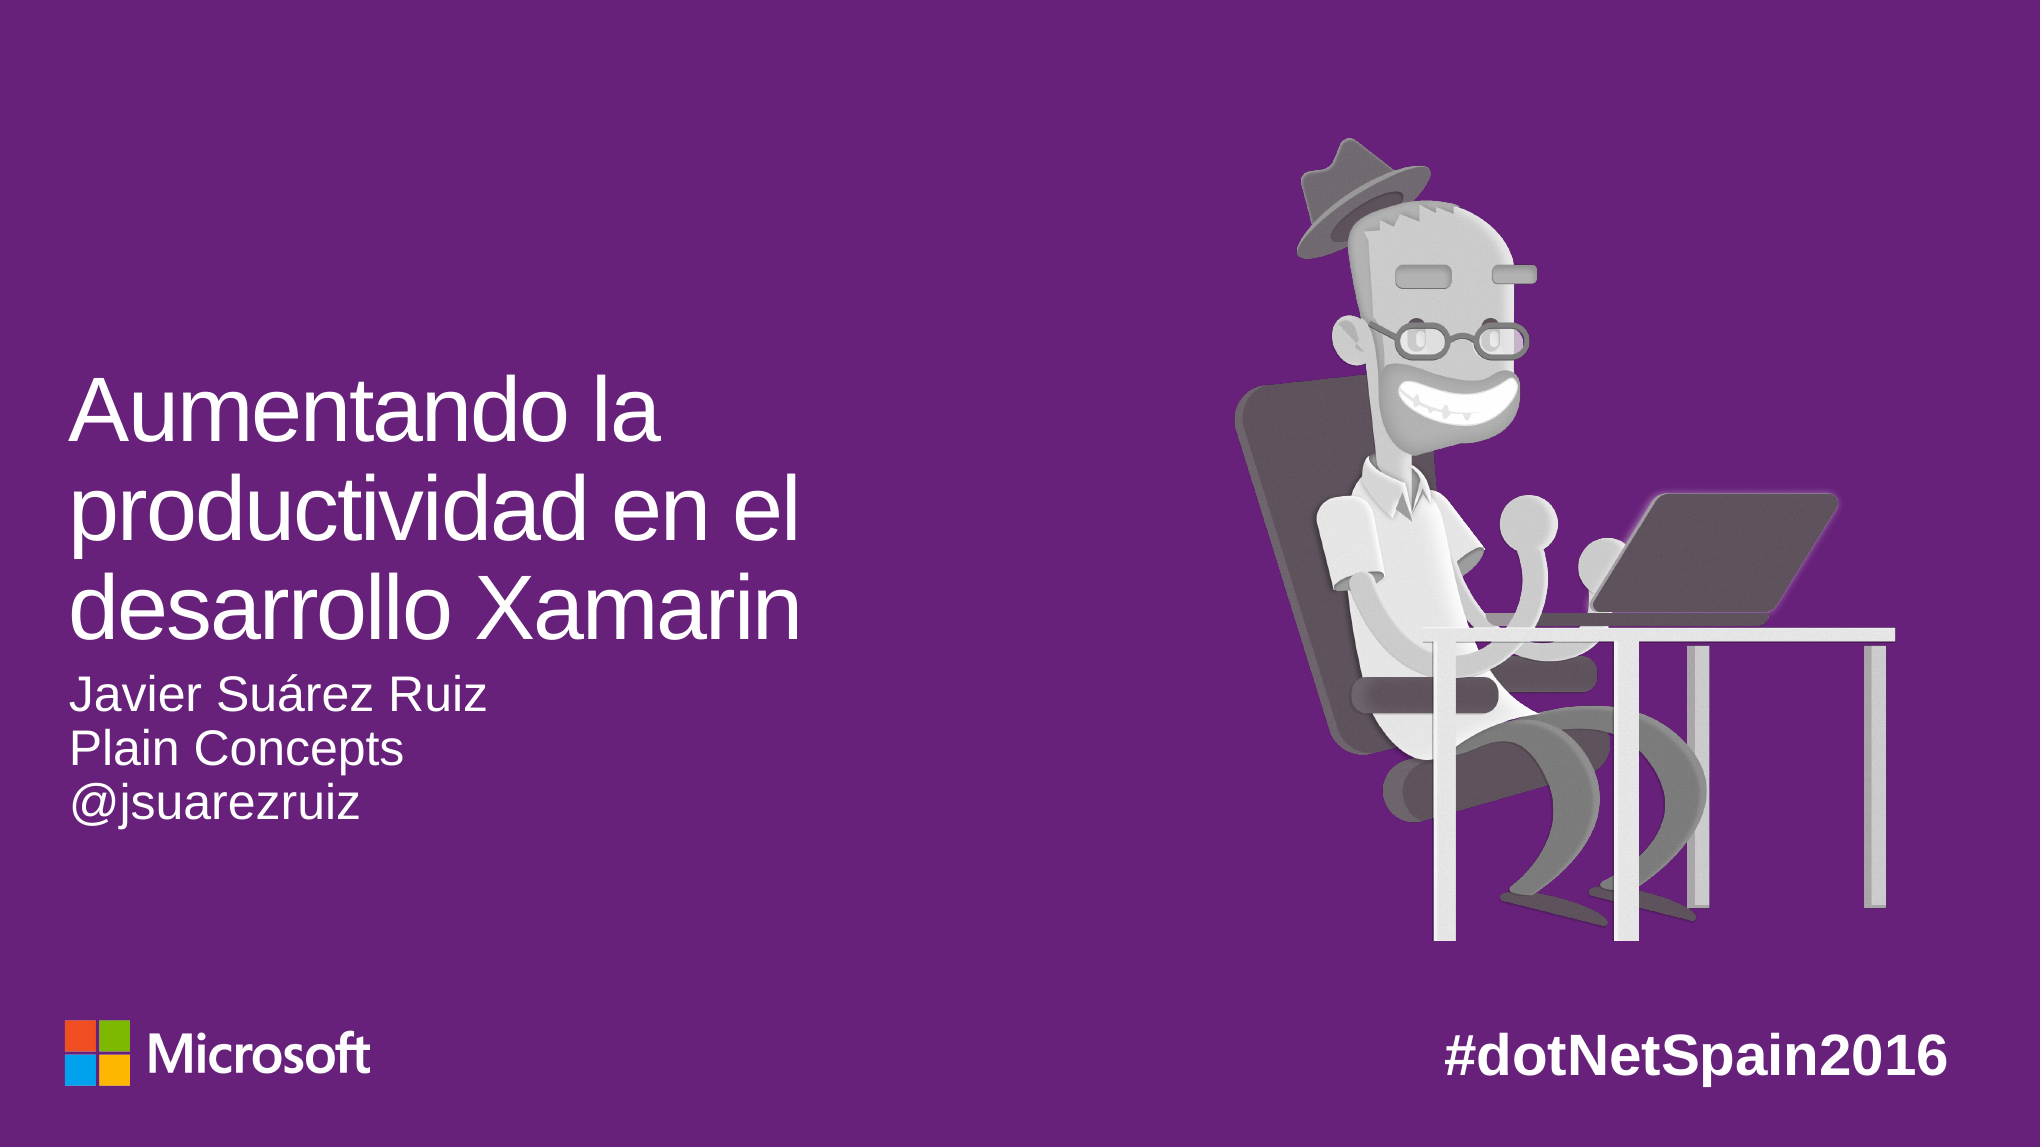

# Aumentando la productividad en el desarrollo Xamarin
Javier Suárez Ruiz
Plain Concepts
@jsuarezruiz